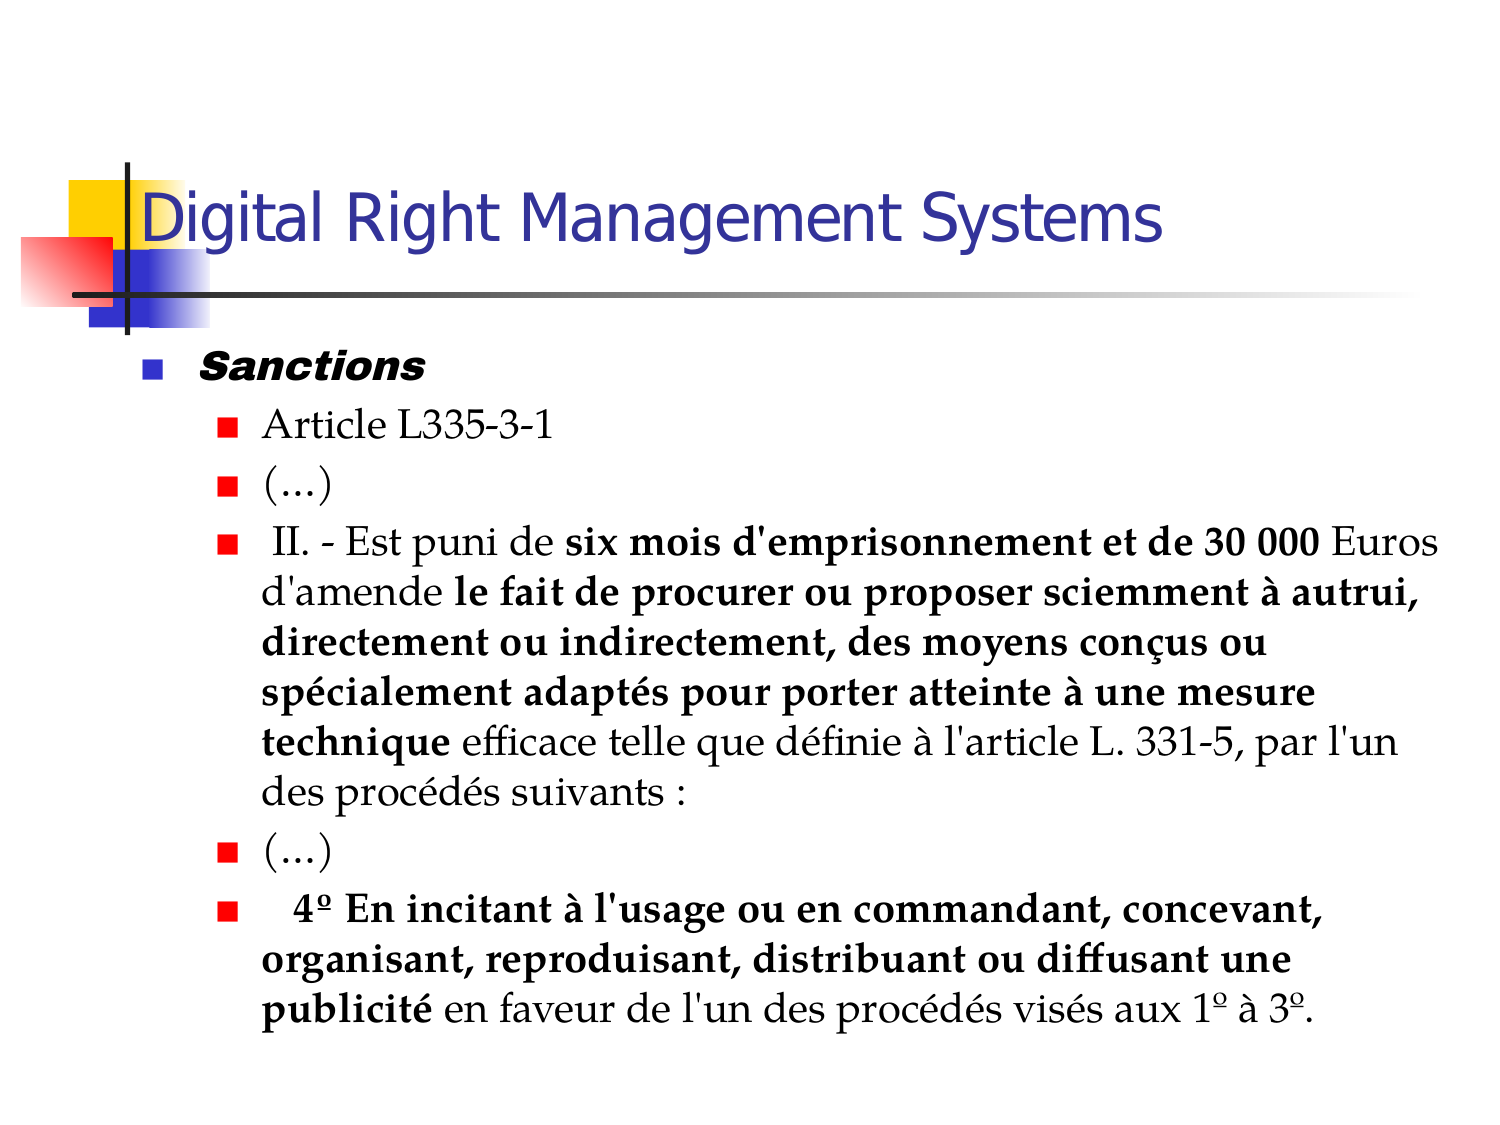

# Digital Right Management Systems
Sanctions
Article L335-3-1
(…)
 II. - Est puni de six mois d'emprisonnement et de 30 000 Euros d'amende le fait de procurer ou proposer sciemment à autrui, directement ou indirectement, des moyens conçus ou spécialement adaptés pour porter atteinte à une mesure technique efficace telle que définie à l'article L. 331-5, par l'un des procédés suivants :
(…)
   4º En incitant à l'usage ou en commandant, concevant, organisant, reproduisant, distribuant ou diffusant une publicité en faveur de l'un des procédés visés aux 1º à 3º.